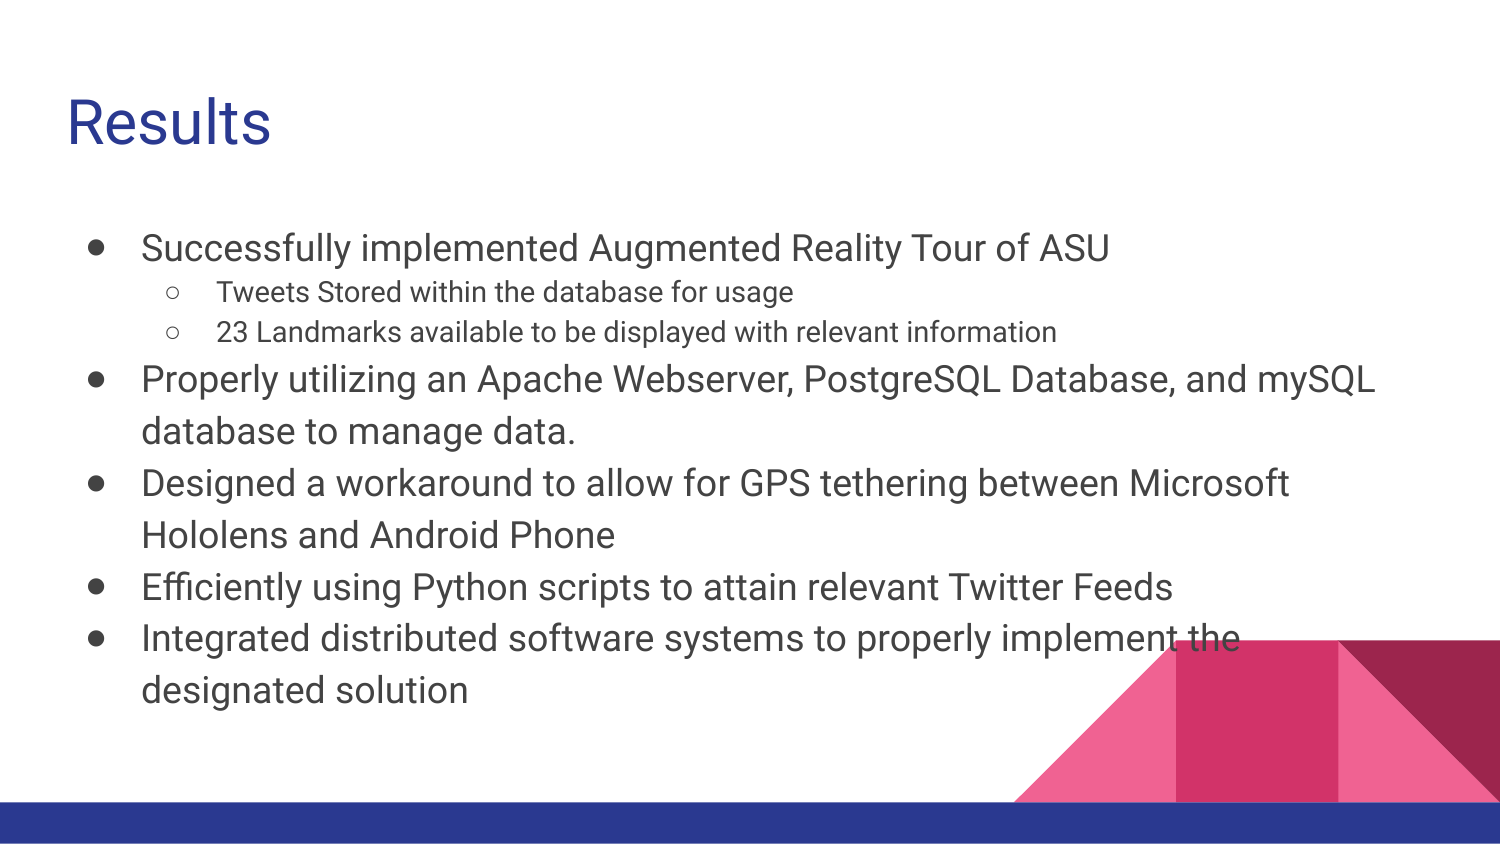

# Results
Successfully implemented Augmented Reality Tour of ASU
Tweets Stored within the database for usage
23 Landmarks available to be displayed with relevant information
Properly utilizing an Apache Webserver, PostgreSQL Database, and mySQL database to manage data.
Designed a workaround to allow for GPS tethering between Microsoft Hololens and Android Phone
Efficiently using Python scripts to attain relevant Twitter Feeds
Integrated distributed software systems to properly implement the designated solution